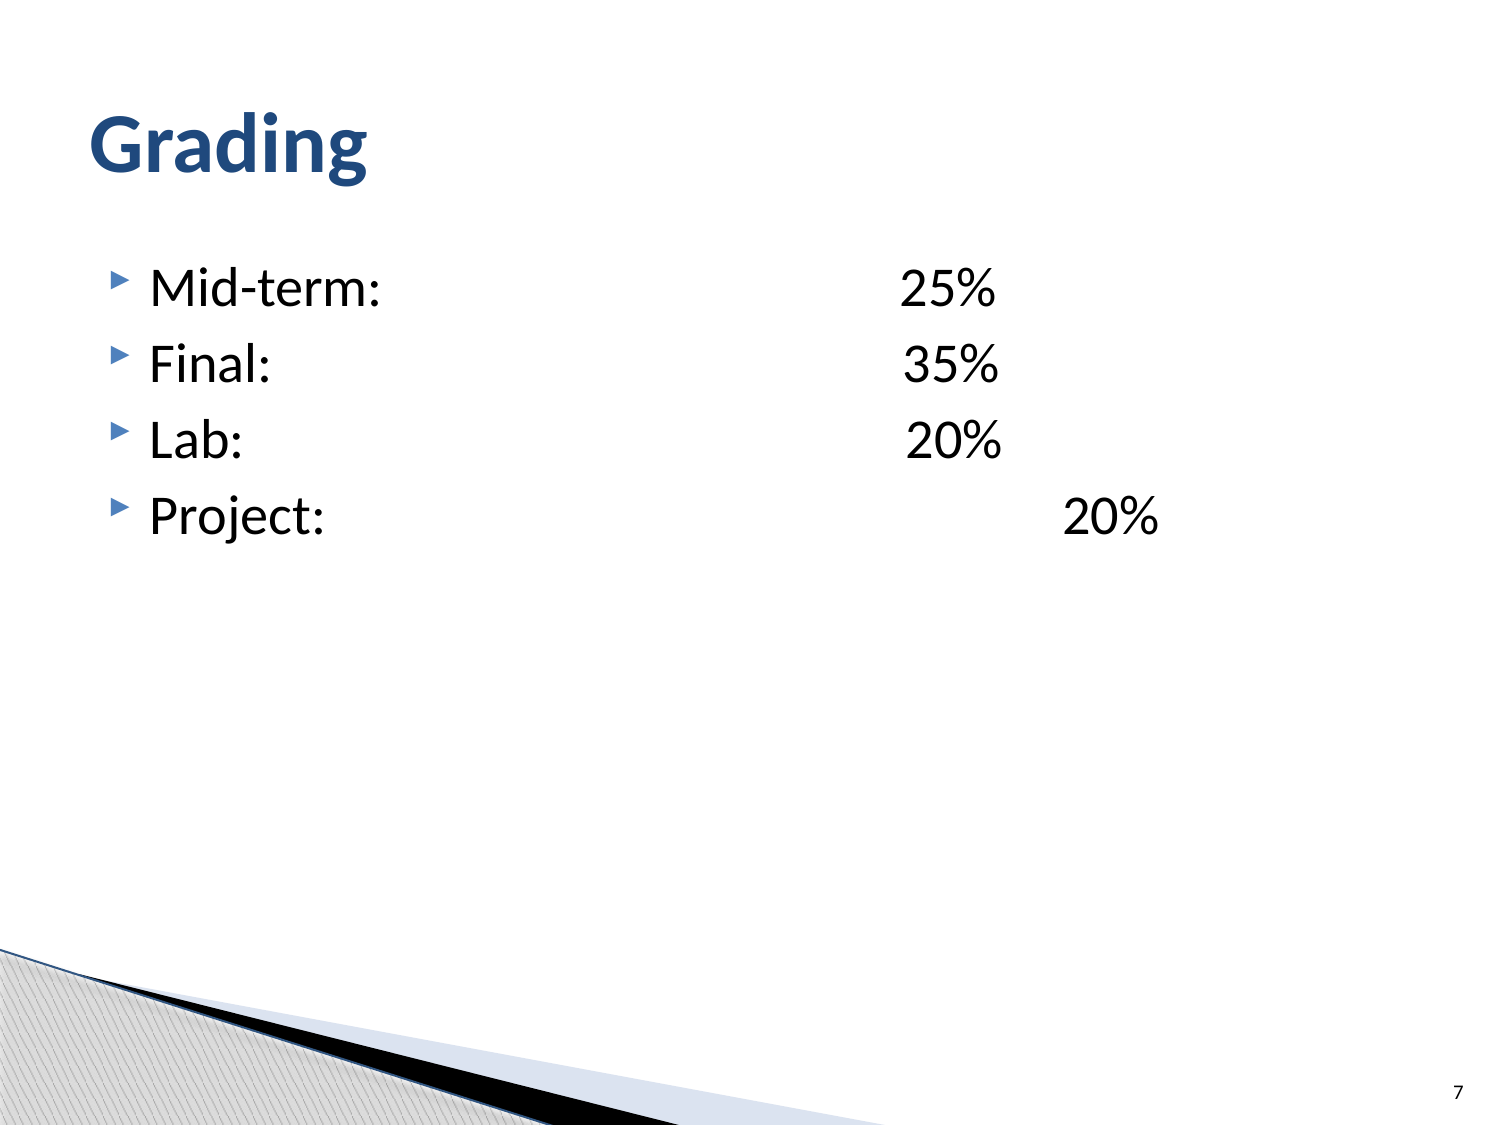

# Grading
Mid-term: 				25%
Final: 				            35%
Lab: 			                        20%
Project:					 20%
7